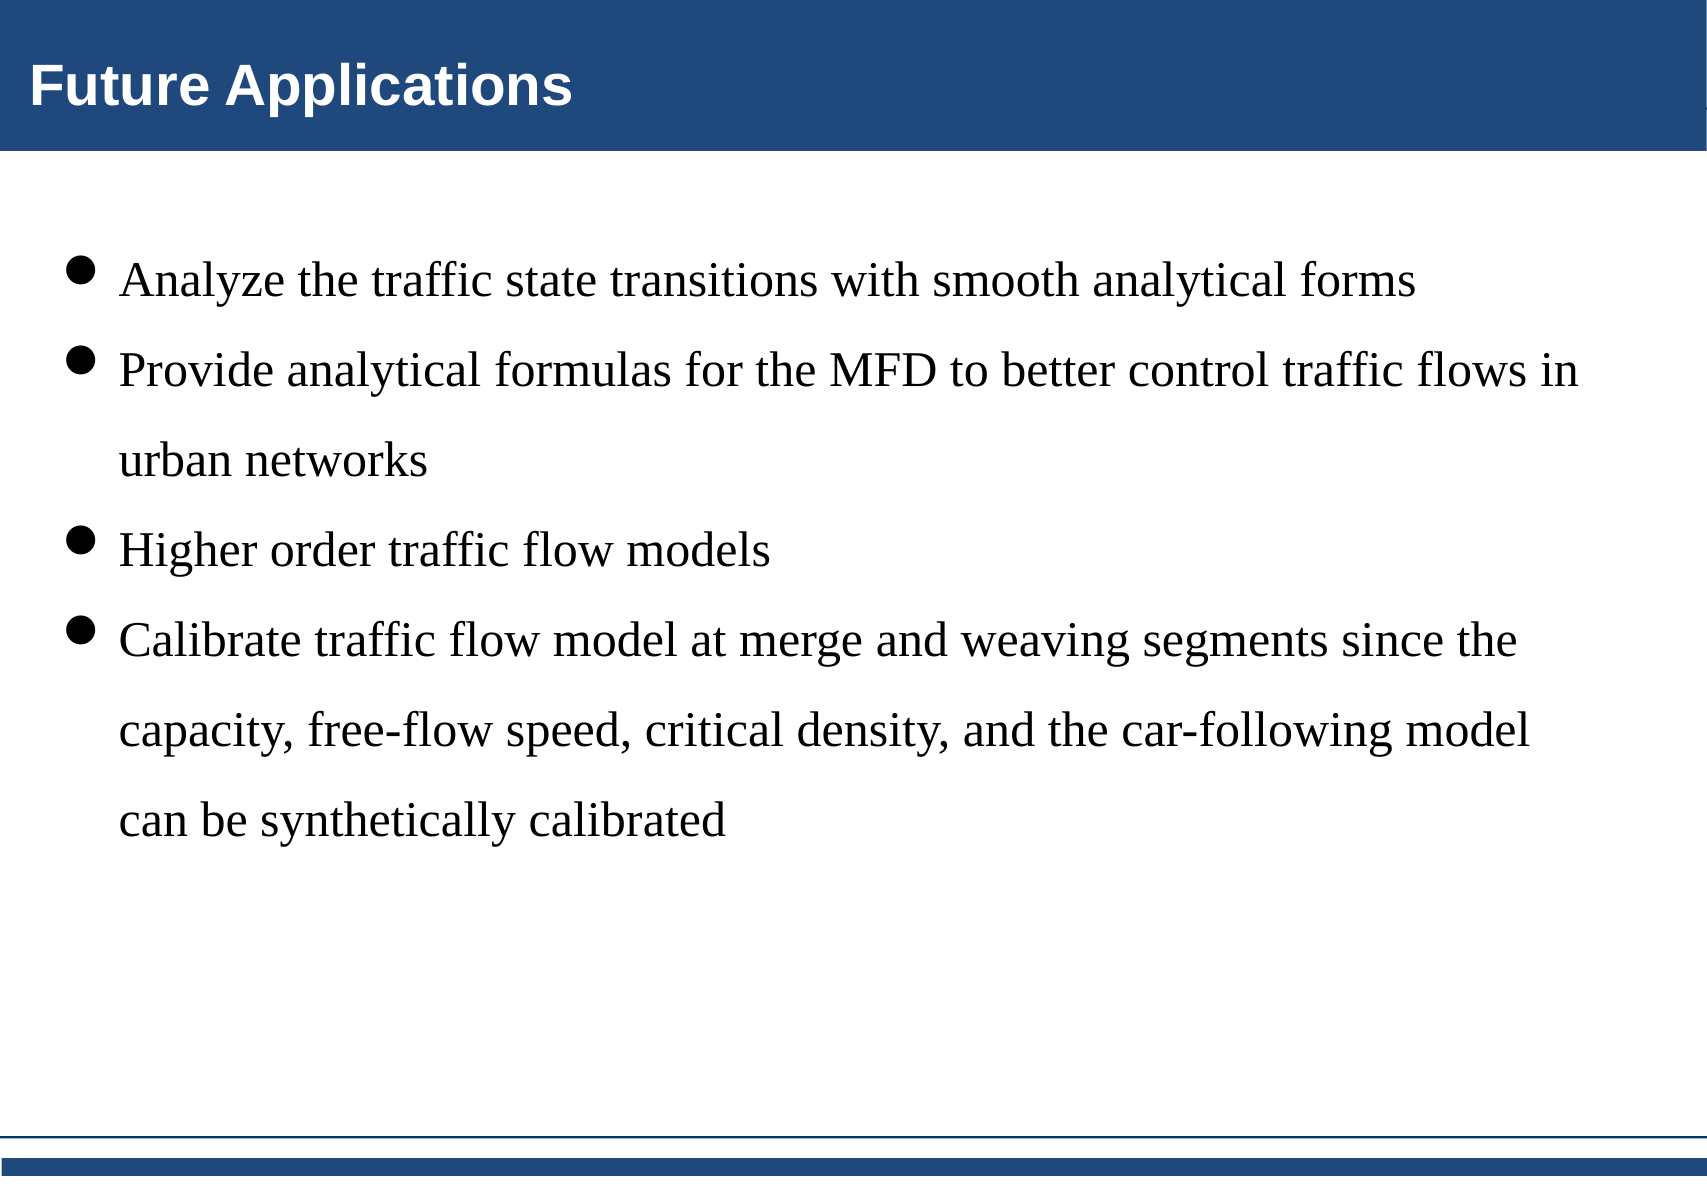

Future Applications
Analyze the traffic state transitions with smooth analytical forms
Provide analytical formulas for the MFD to better control traffic flows in urban networks
Higher order traffic flow models
Calibrate traffic flow model at merge and weaving segments since the capacity, free-flow speed, critical density, and the car-following model can be synthetically calibrated